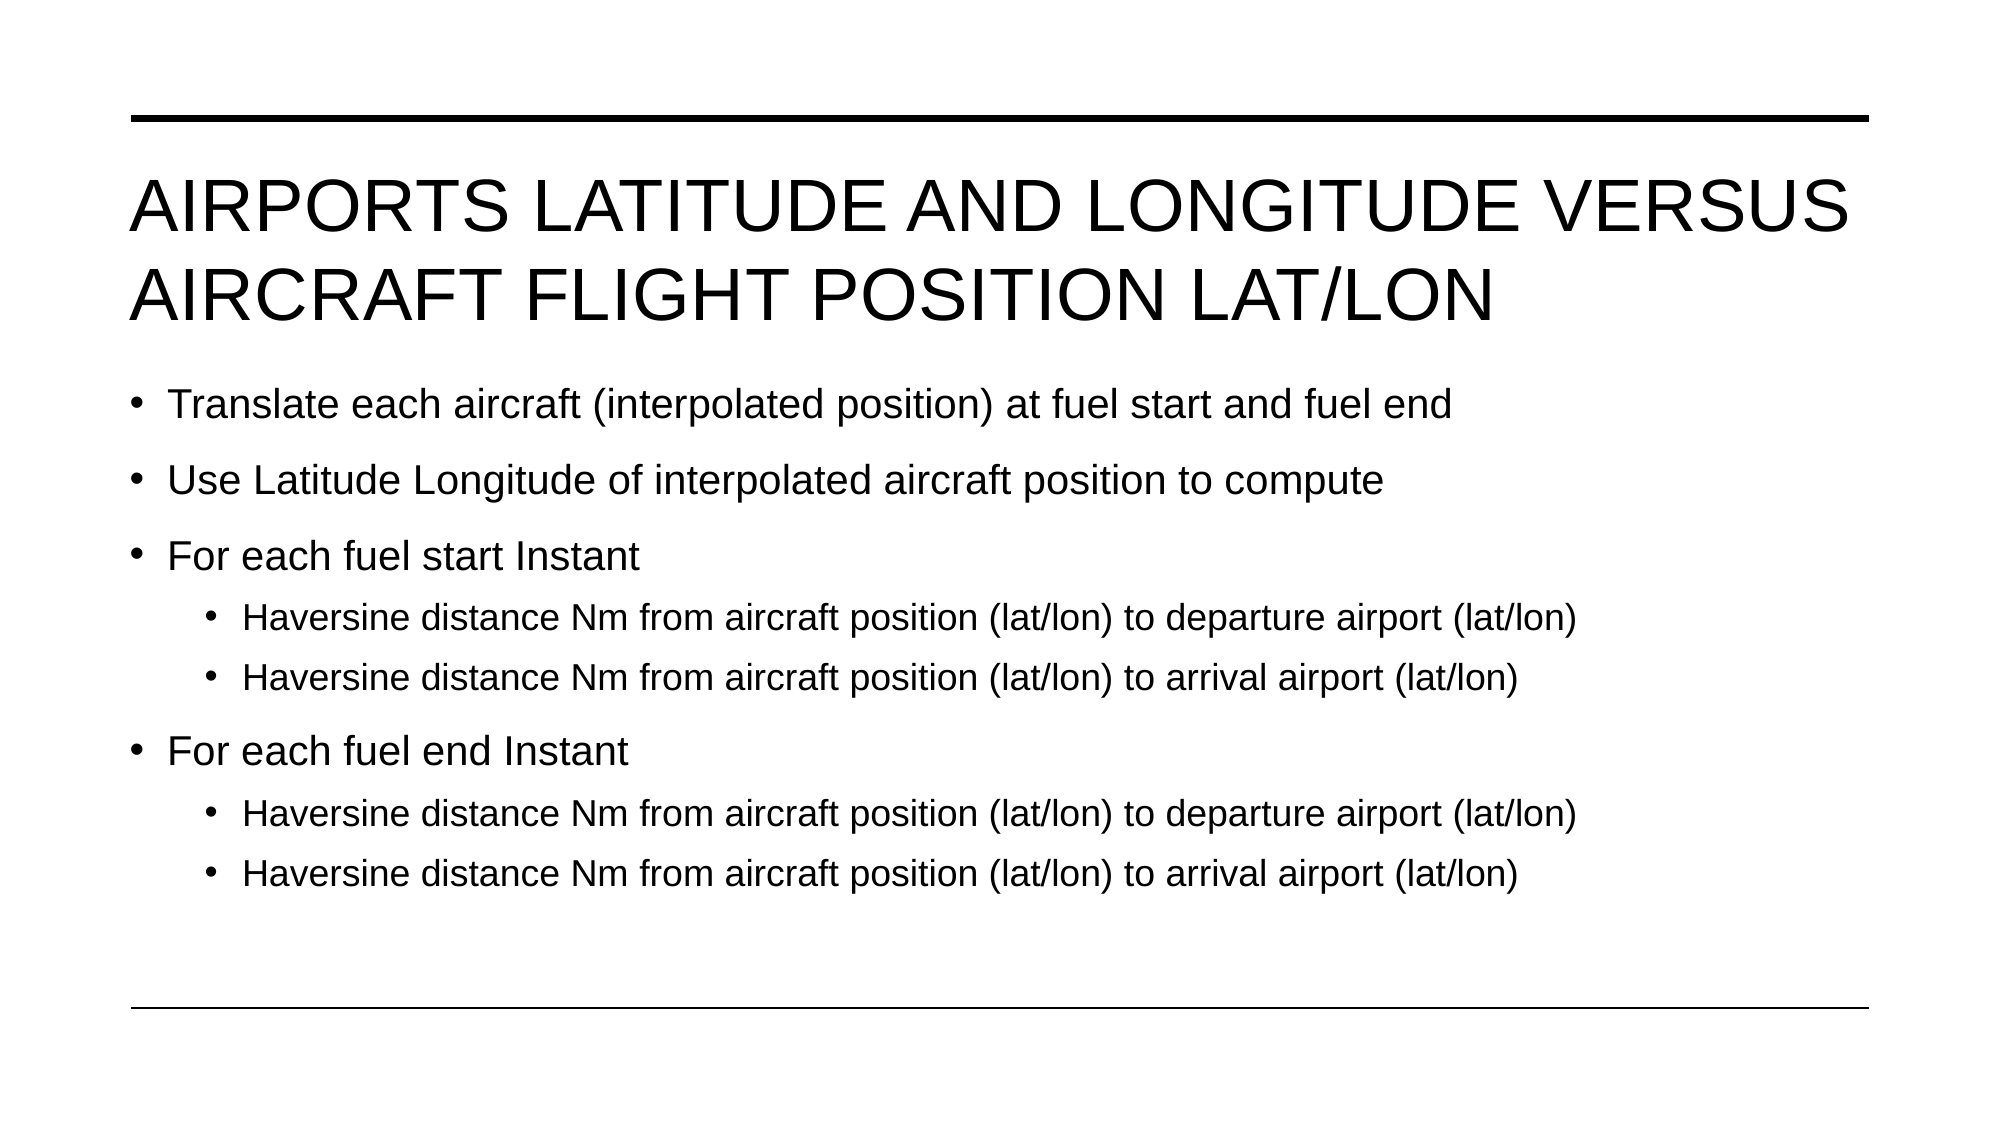

# airports latitude and longitude versus aircraft flight position lat/lon
Translate each aircraft (interpolated position) at fuel start and fuel end
Use Latitude Longitude of interpolated aircraft position to compute
For each fuel start Instant
Haversine distance Nm from aircraft position (lat/lon) to departure airport (lat/lon)
Haversine distance Nm from aircraft position (lat/lon) to arrival airport (lat/lon)
For each fuel end Instant
Haversine distance Nm from aircraft position (lat/lon) to departure airport (lat/lon)
Haversine distance Nm from aircraft position (lat/lon) to arrival airport (lat/lon)